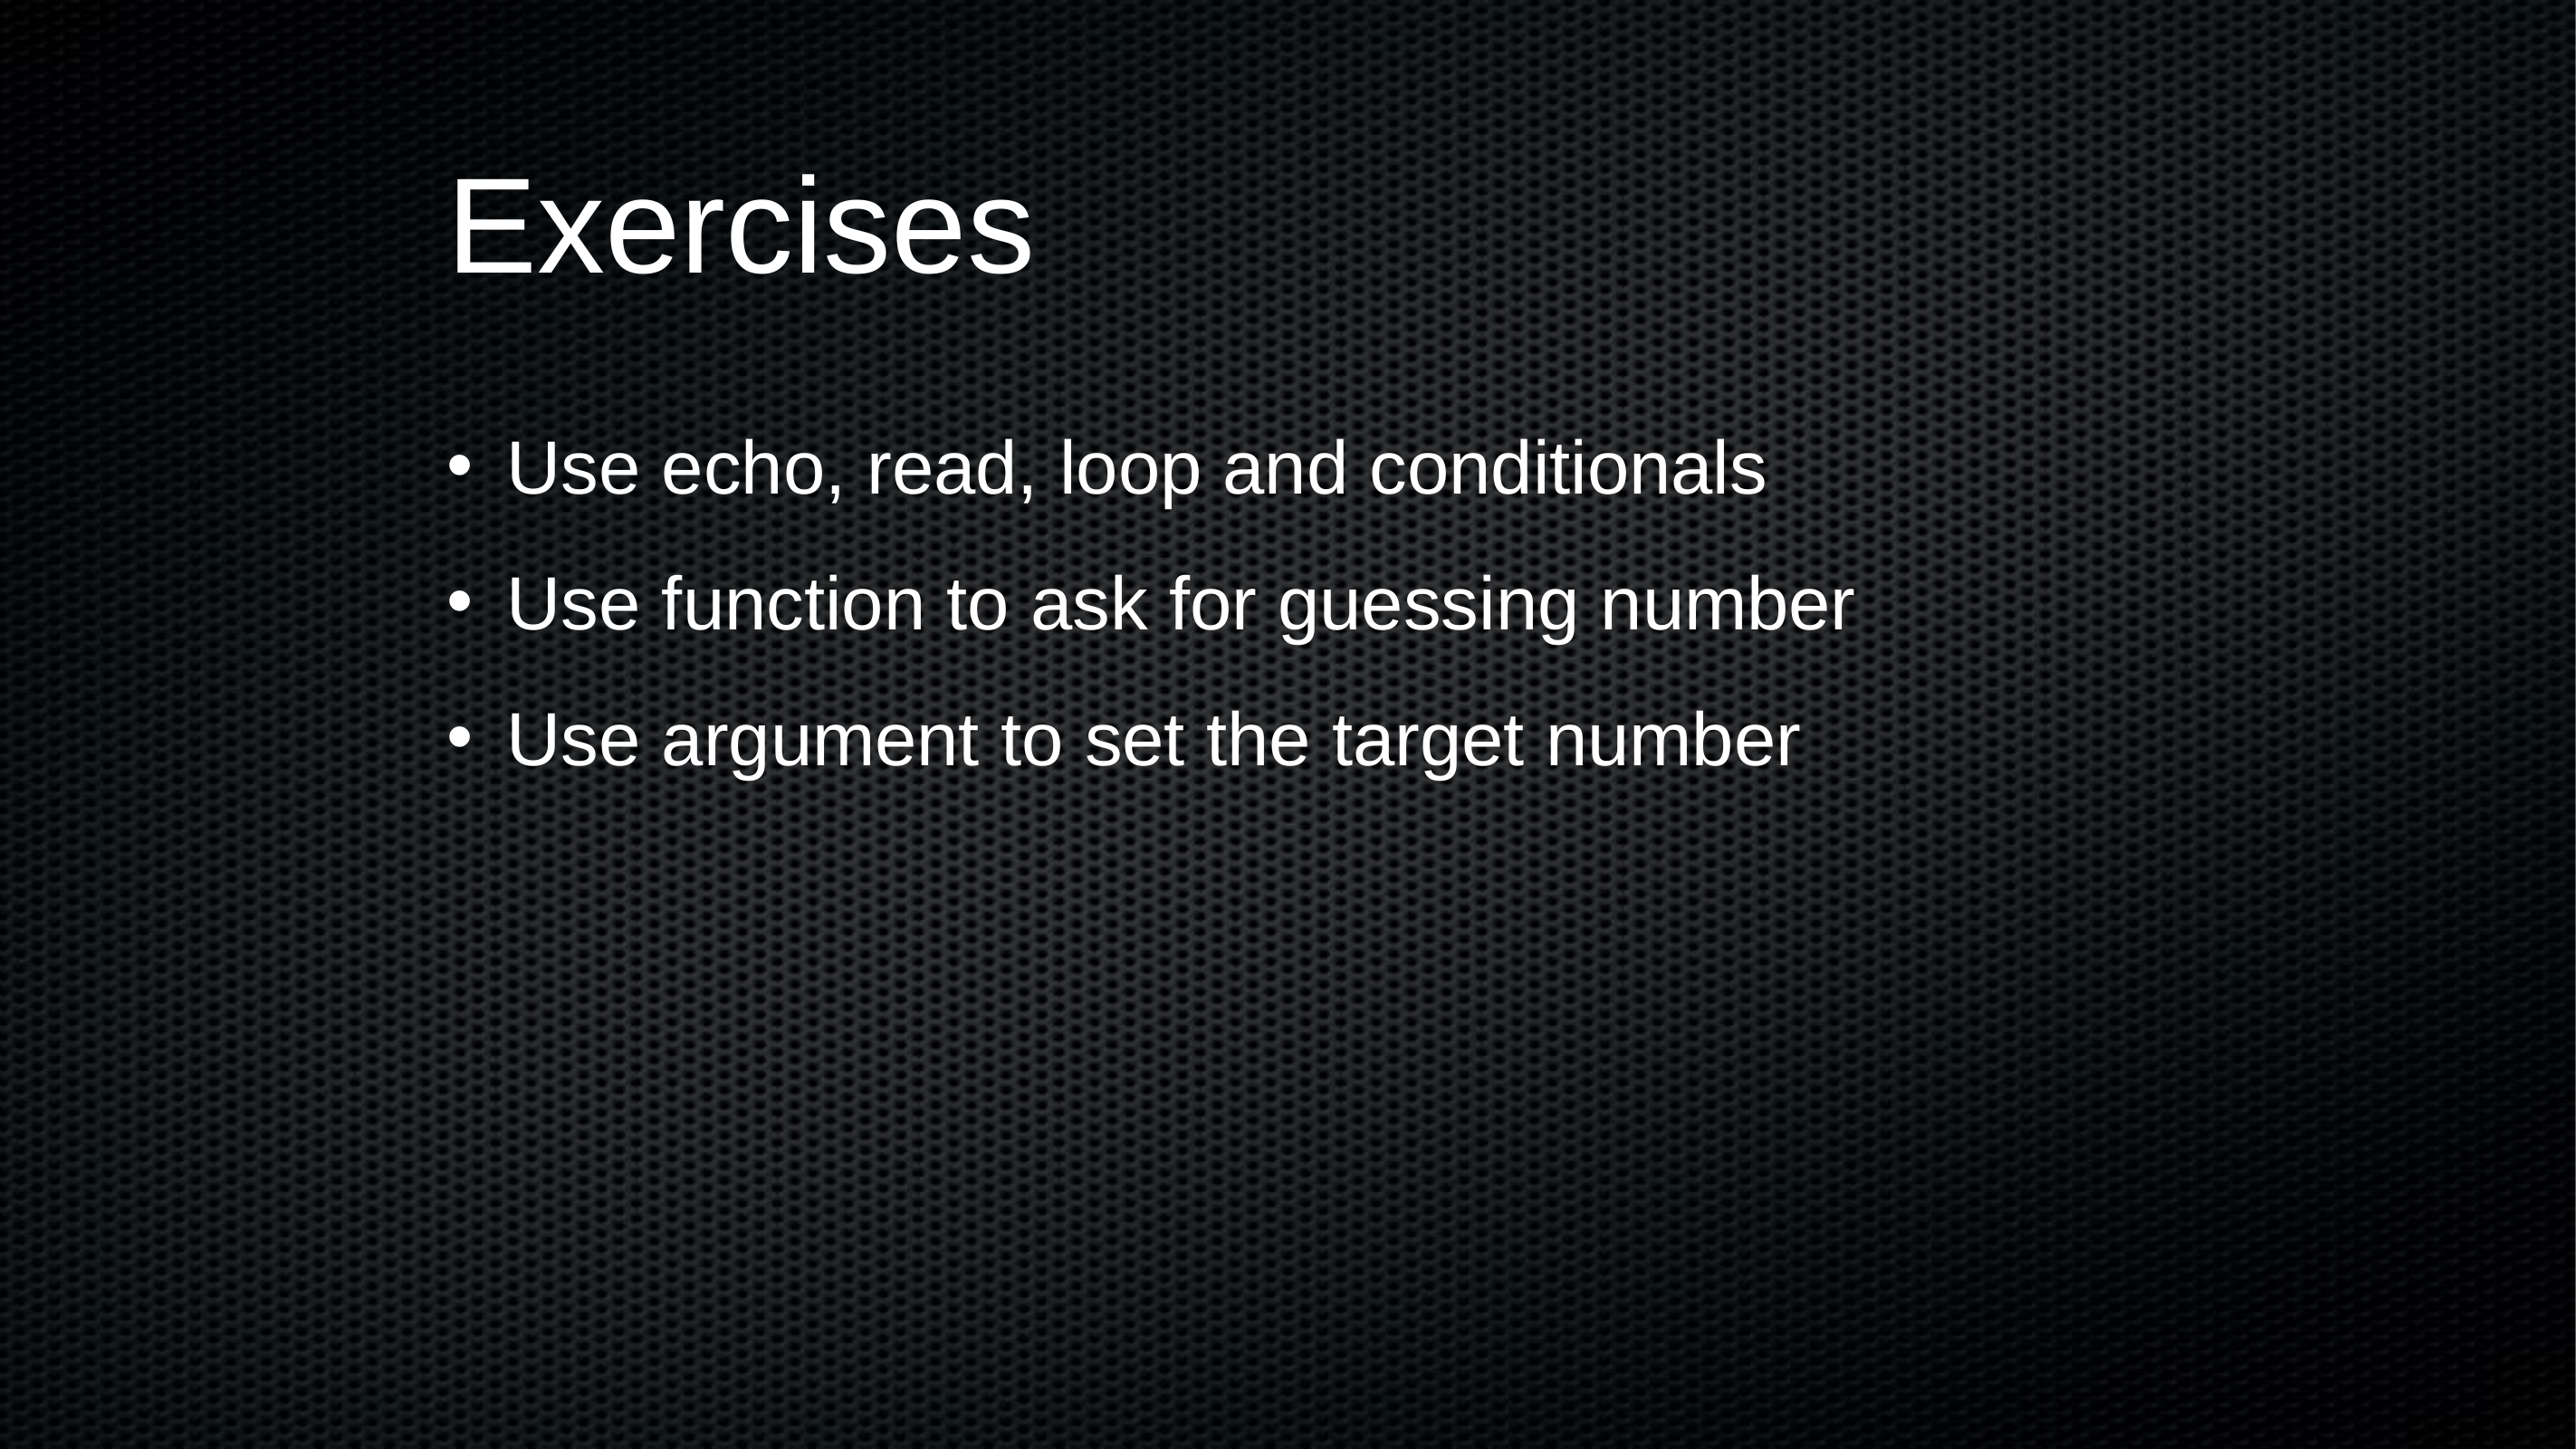

# Exercises
Use echo, read, loop and conditionals
Use function to ask for guessing number
Use argument to set the target number